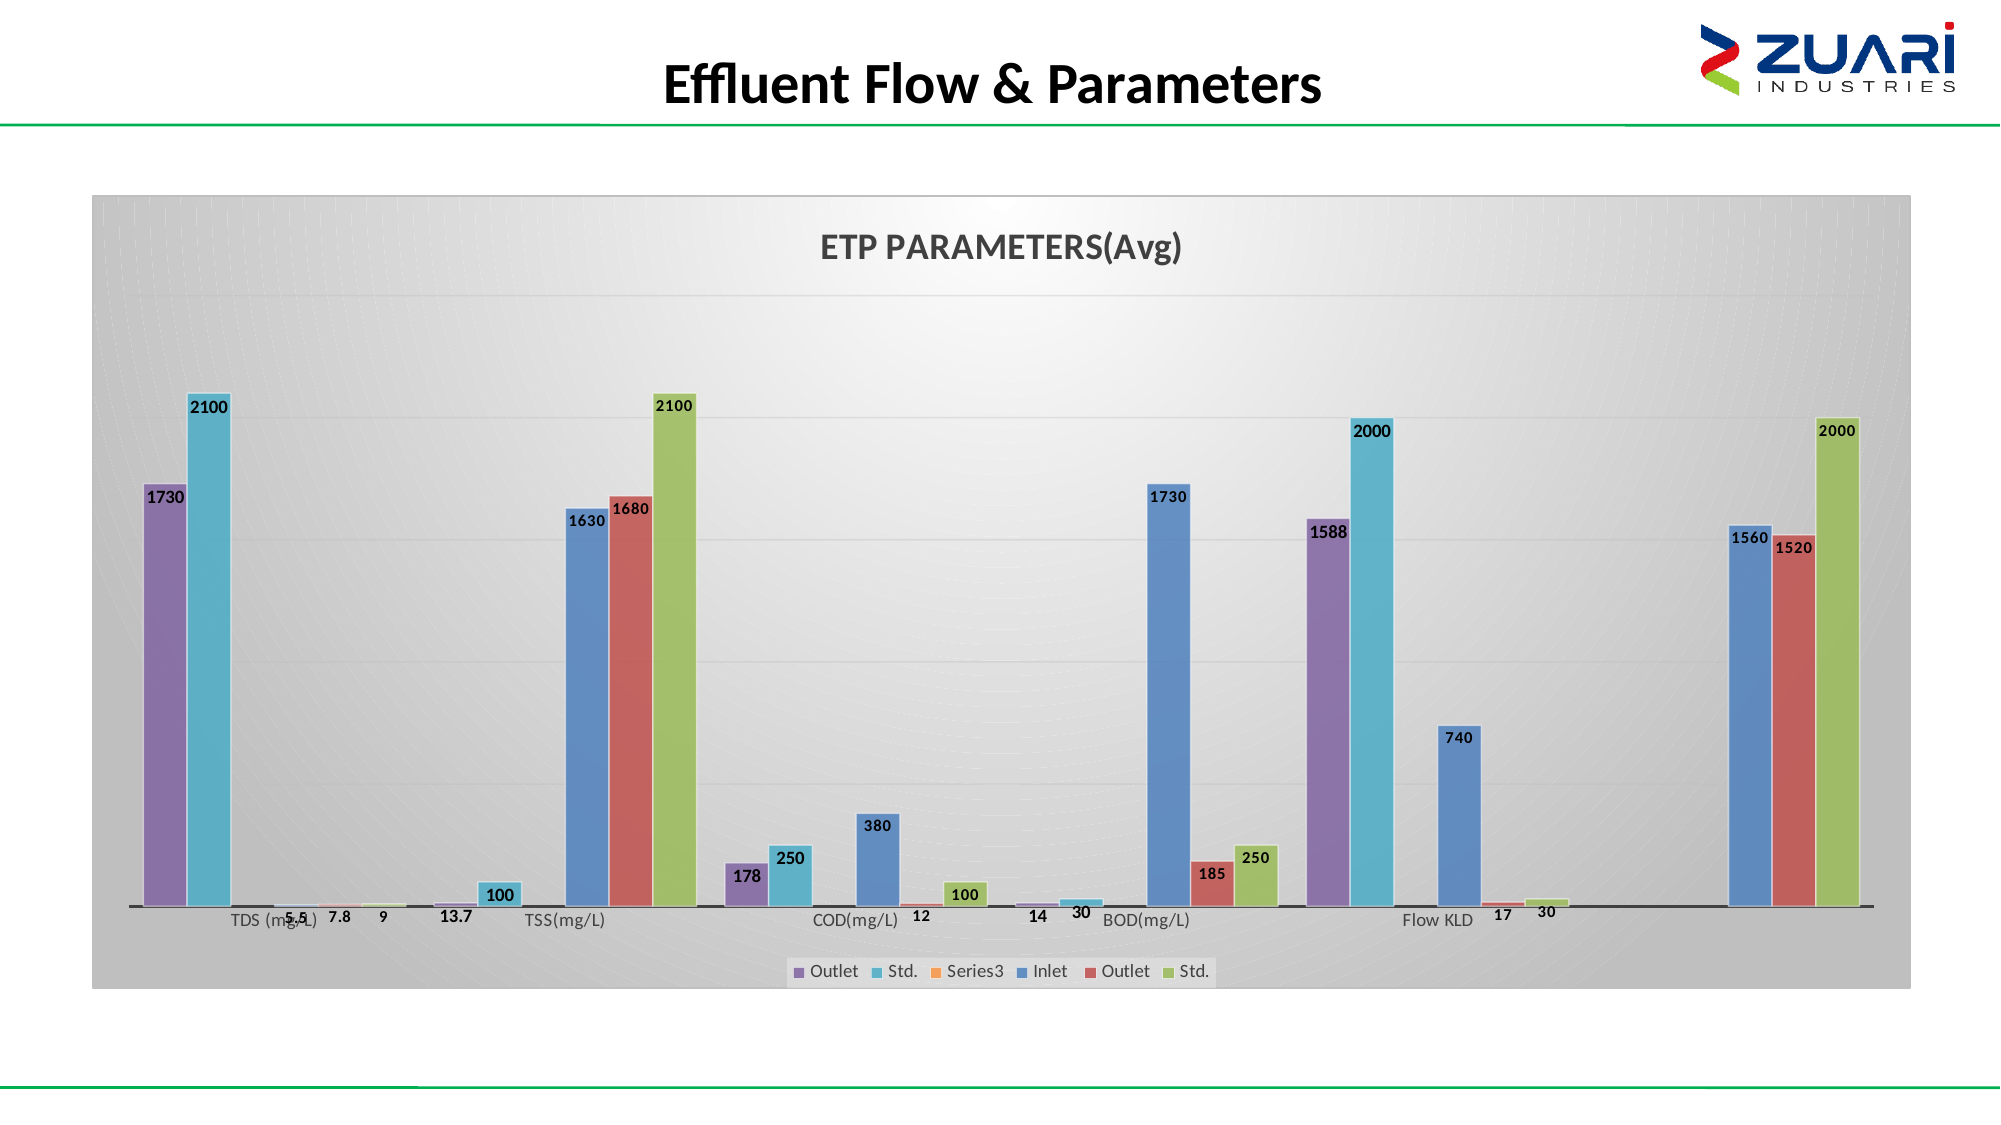

Effluent Flow & Parameters

### Chart: ETP PARAMETERS(Avg)

| Category | Outlet | Std. |  | Inlet  | Outlet | Std. |
|---|---|---|---|---|---|---|
| TDS (mg/L) | 1730.0 | 2100.0 | None | 5.5 | 7.8 | 9.0 |
| TSS(mg/L) | 13.7 | 100.0 | None | 1630.0 | 1680.0 | 2100.0 |
| COD(mg/L) | 178.0 | 250.0 | None | 380.0 | 12.0 | 100.0 |
| BOD(mg/L) | 14.0 | 30.0 | None | 1730.0 | 185.0 | 250.0 |
| Flow KLD | 1588.0 | 2000.0 | None | 740.0 | 17.0 | 30.0 |